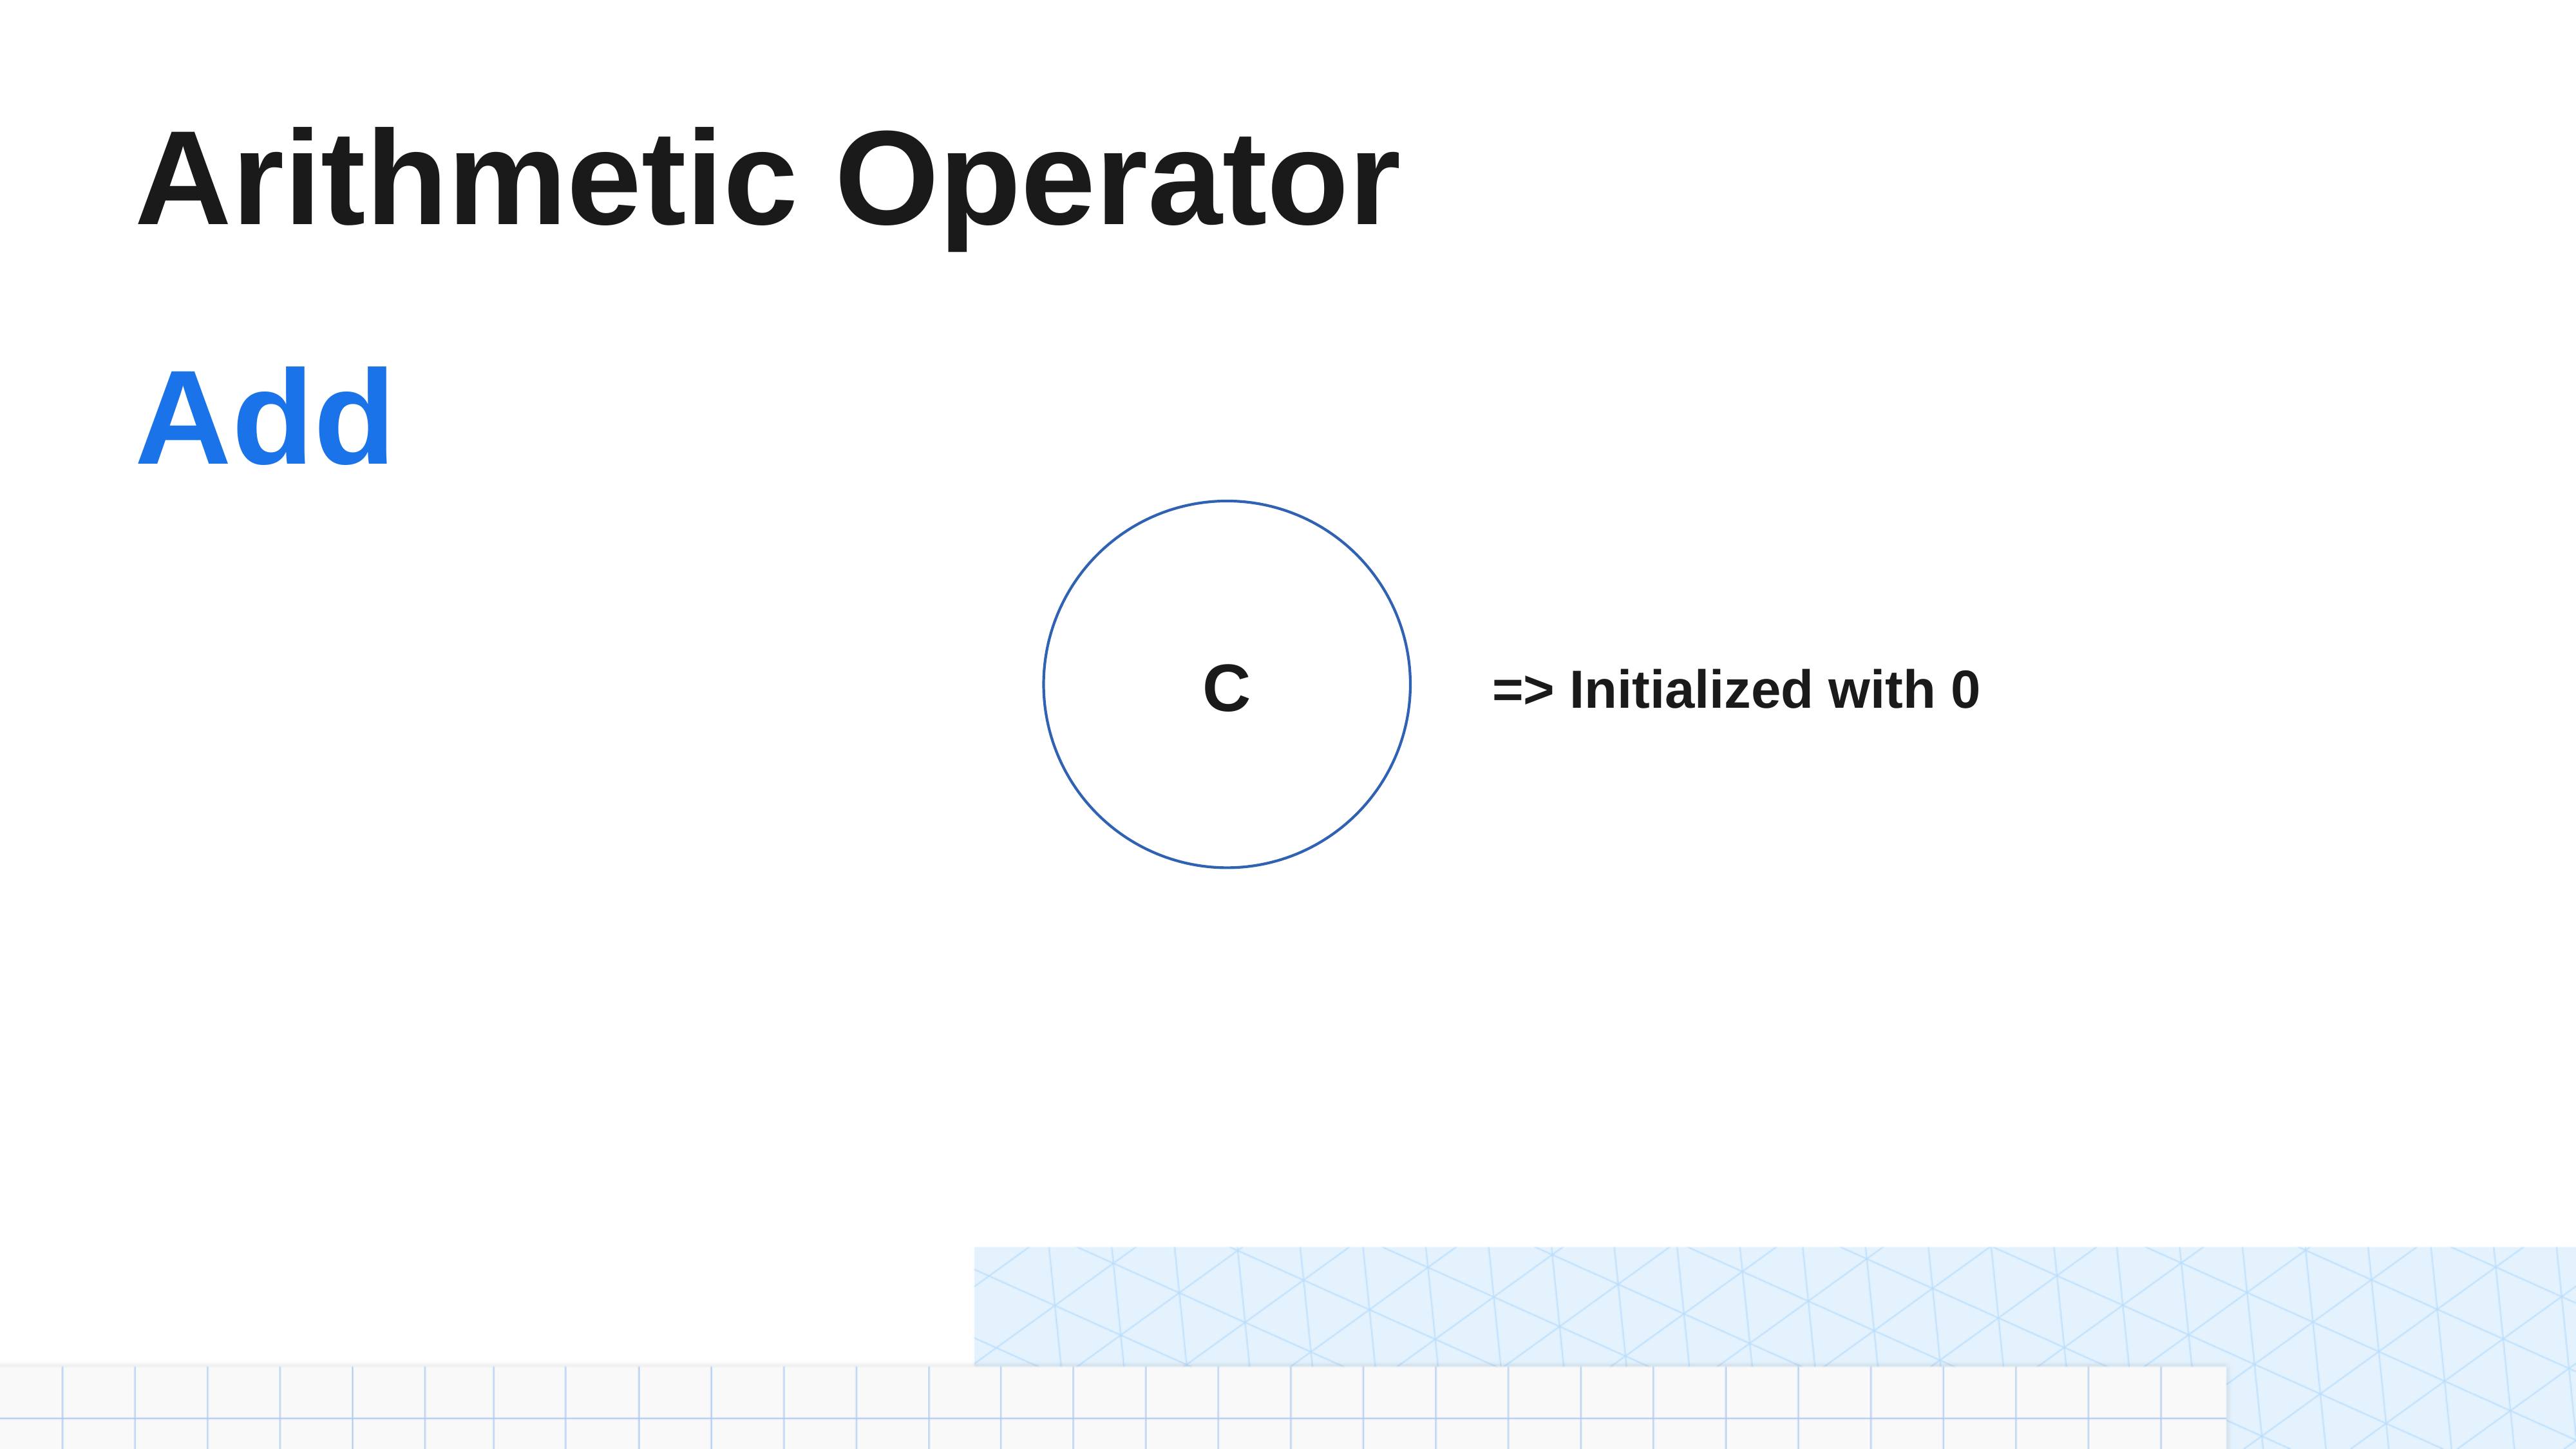

# Arithmetic Operator
Add
C
=> Initialized with 0